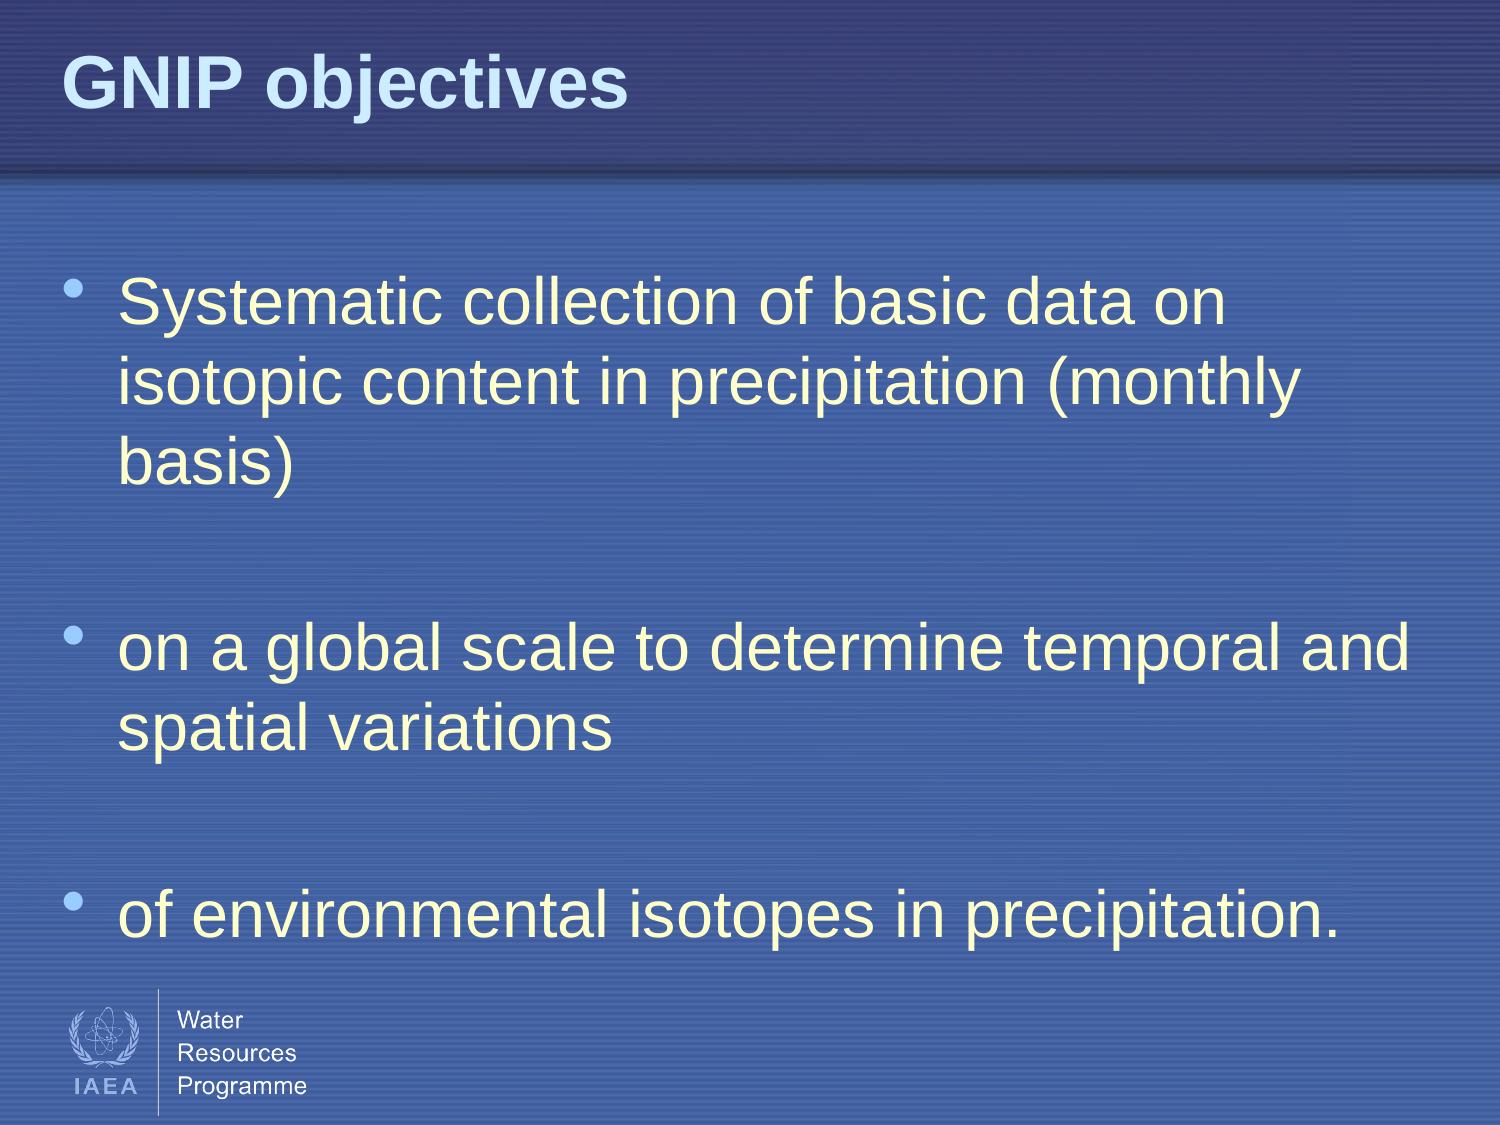

# GNIP objectives
Systematic collection of basic data on isotopic content in precipitation (monthly basis)

on a global scale to determine temporal and spatial variations

of environmental isotopes in precipitation.